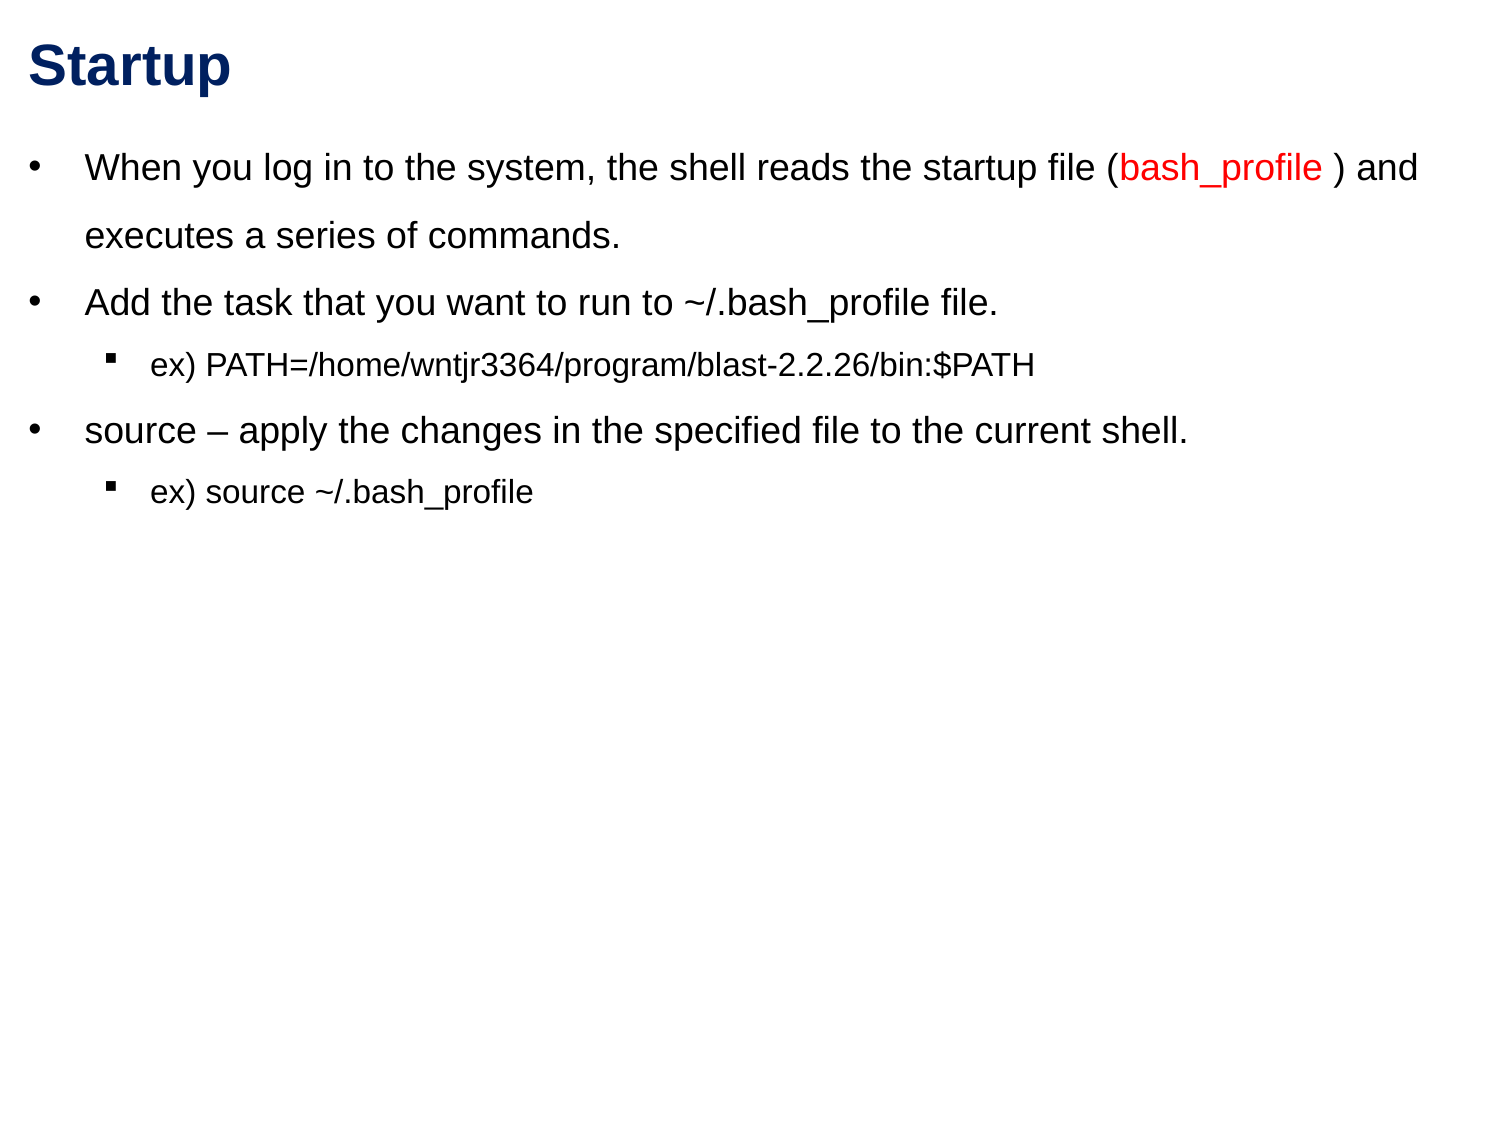

Startup
When you log in to the system, the shell reads the startup file (bash_profile ) and executes a series of commands.
Add the task that you want to run to ~/.bash_profile file.
ex) PATH=/home/wntjr3364/program/blast-2.2.26/bin:$PATH
source – apply the changes in the specified file to the current shell.
ex) source ~/.bash_profile